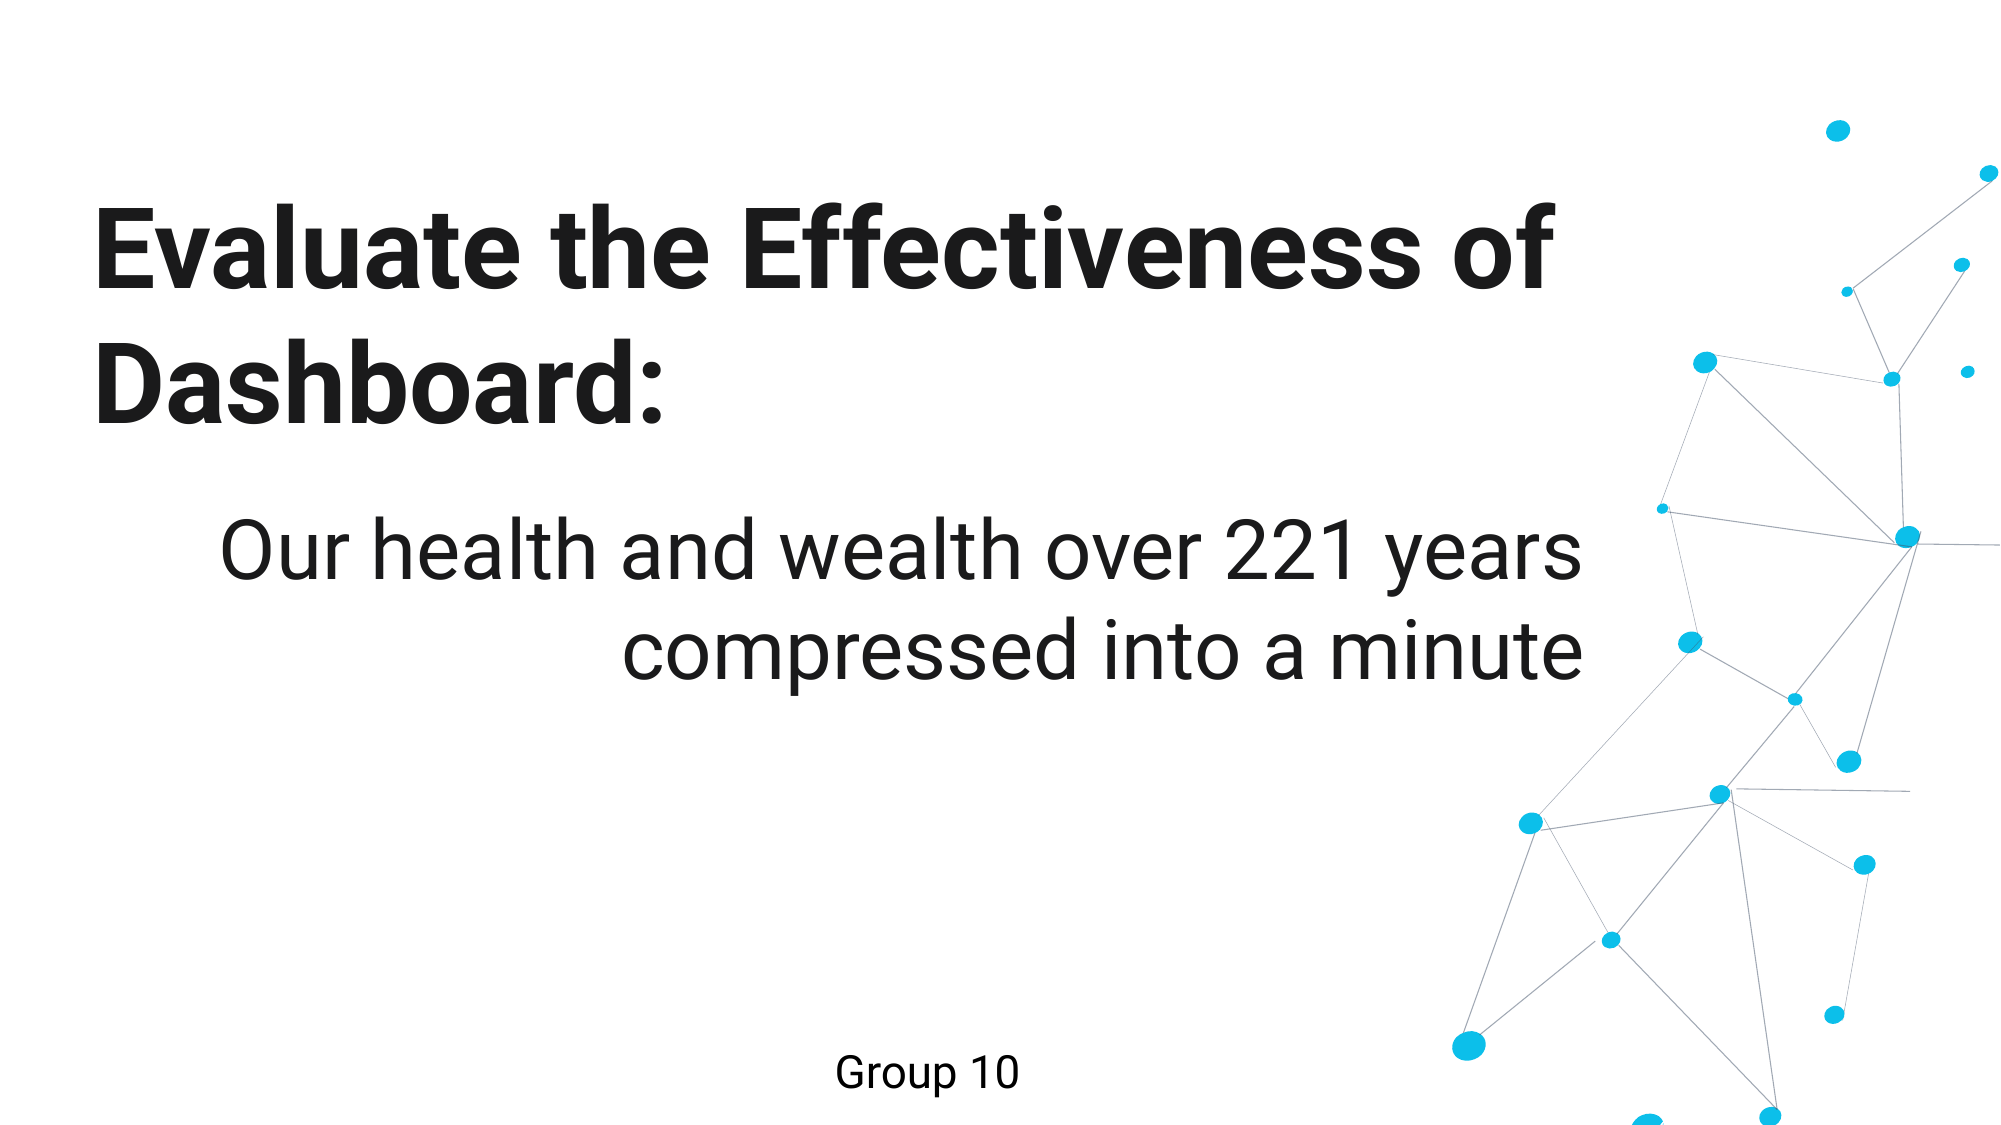

Evaluate the Effectiveness of Dashboard:

Our health and wealth over 221 years compressed into a minute
Group 10